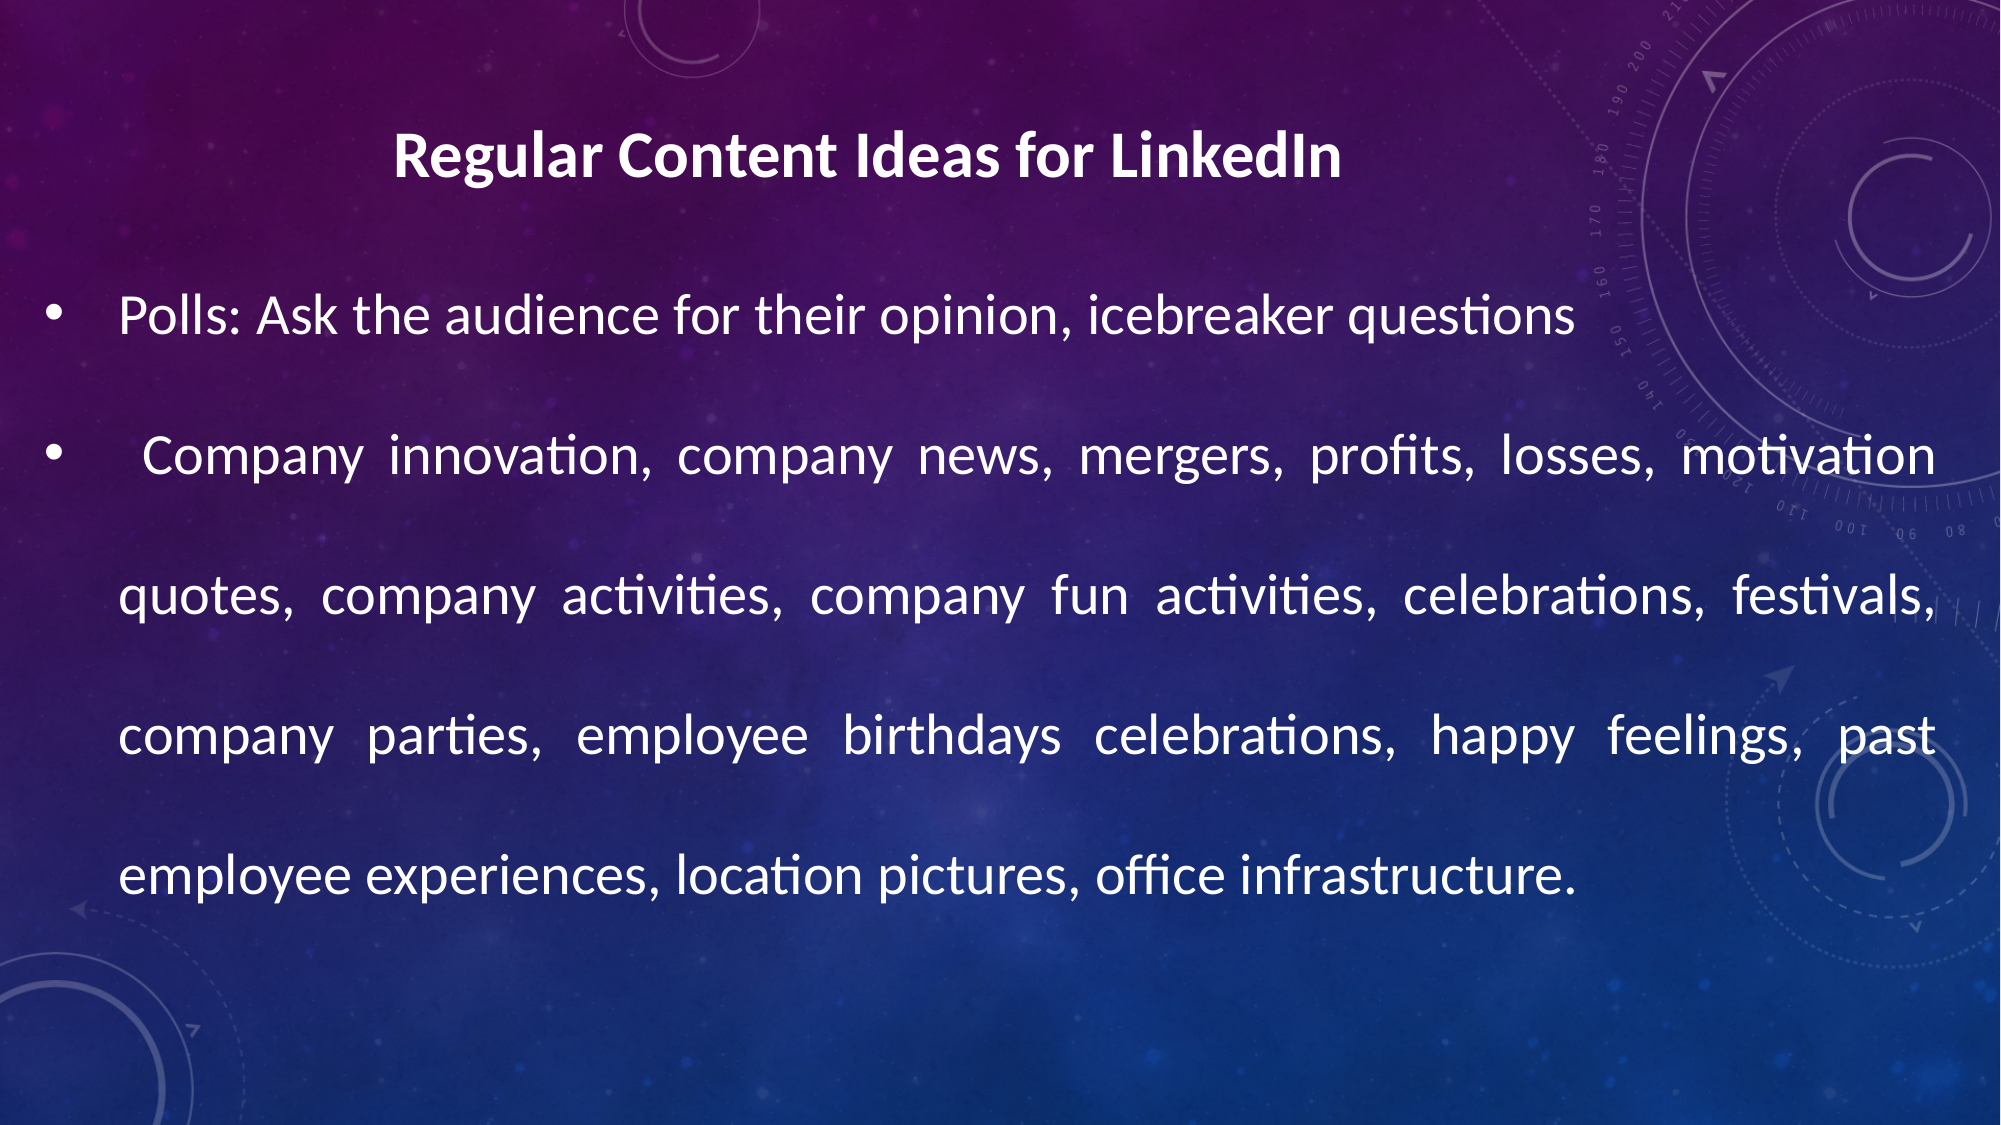

Regular Content Ideas for LinkedIn
Polls: Ask the audience for their opinion, icebreaker questions
 Company innovation, company news, mergers, profits, losses, motivation quotes, company activities, company fun activities, celebrations, festivals, company parties, employee birthdays celebrations, happy feelings, past employee experiences, location pictures, office infrastructure.